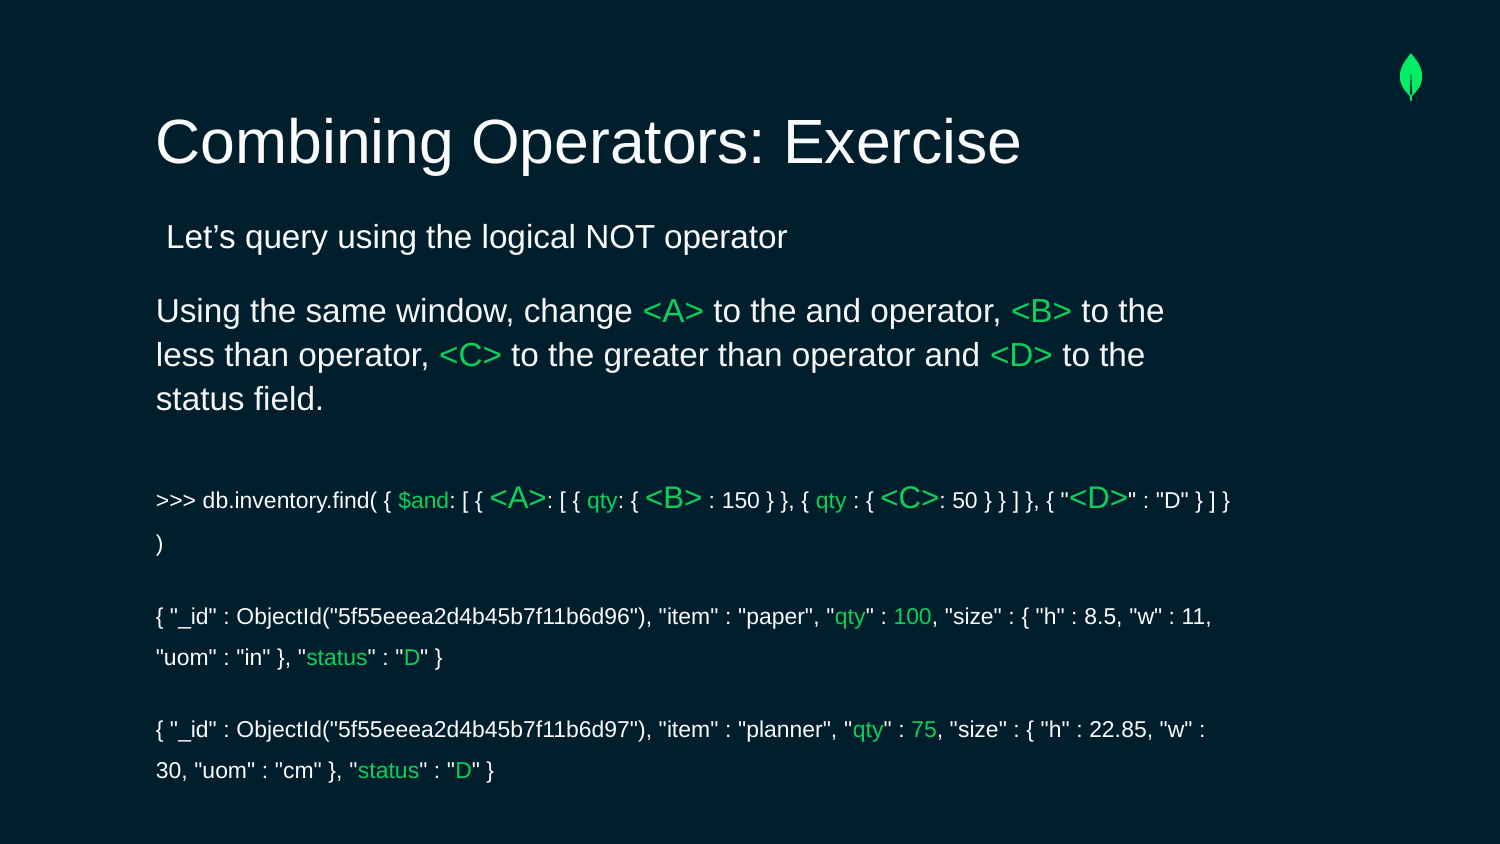

Combining Operators: Exercise
Let’s query using the logical NOT operator
Using the same window, change <A> to the and operator, <B> to the less than operator, <C> to the greater than operator and <D> to the status field.
>>> db.inventory.find( { $and: [ { <A>: [ { qty: { <B> : 150 } }, { qty : { <C>: 50 } } ] }, { "<D>" : "D" } ] } )
{ "_id" : ObjectId("5f55eeea2d4b45b7f11b6d96"), "item" : "paper", "qty" : 100, "size" : { "h" : 8.5, "w" : 11, "uom" : "in" }, "status" : "D" }
{ "_id" : ObjectId("5f55eeea2d4b45b7f11b6d97"), "item" : "planner", "qty" : 75, "size" : { "h" : 22.85, "w" : 30, "uom" : "cm" }, "status" : "D" }